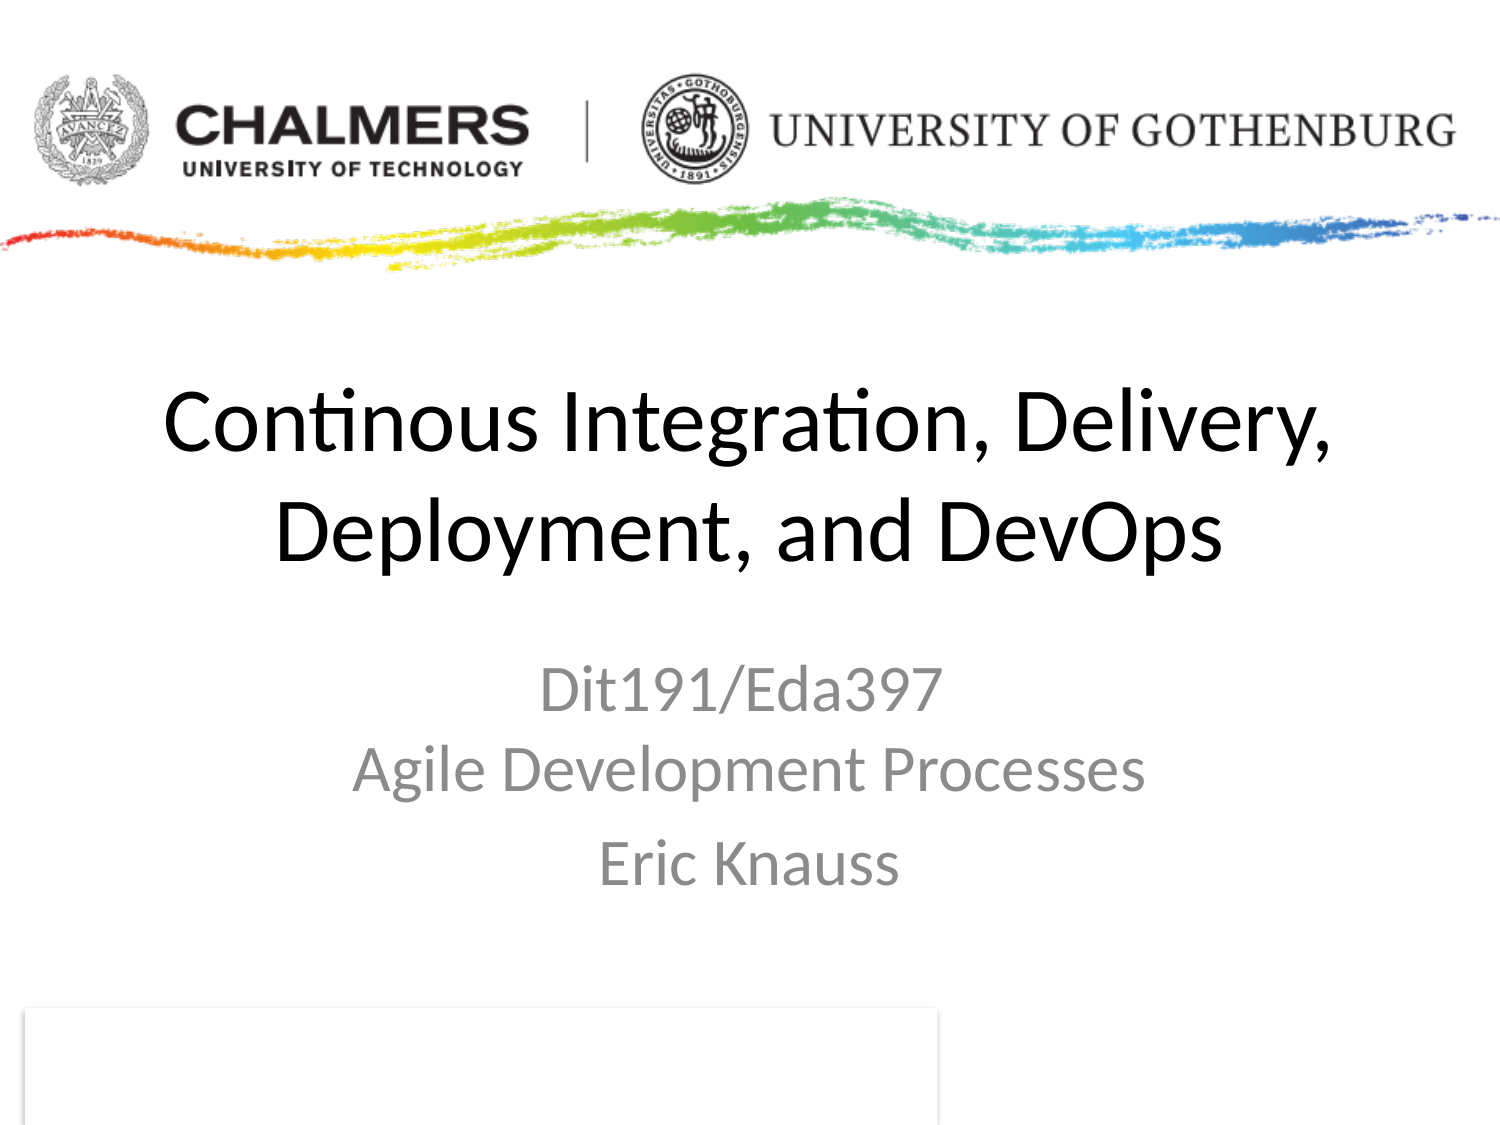

# Continous Integration, Delivery, Deployment, and DevOps
Dit191/Eda397
Agile Development Processes
Eric Knauss